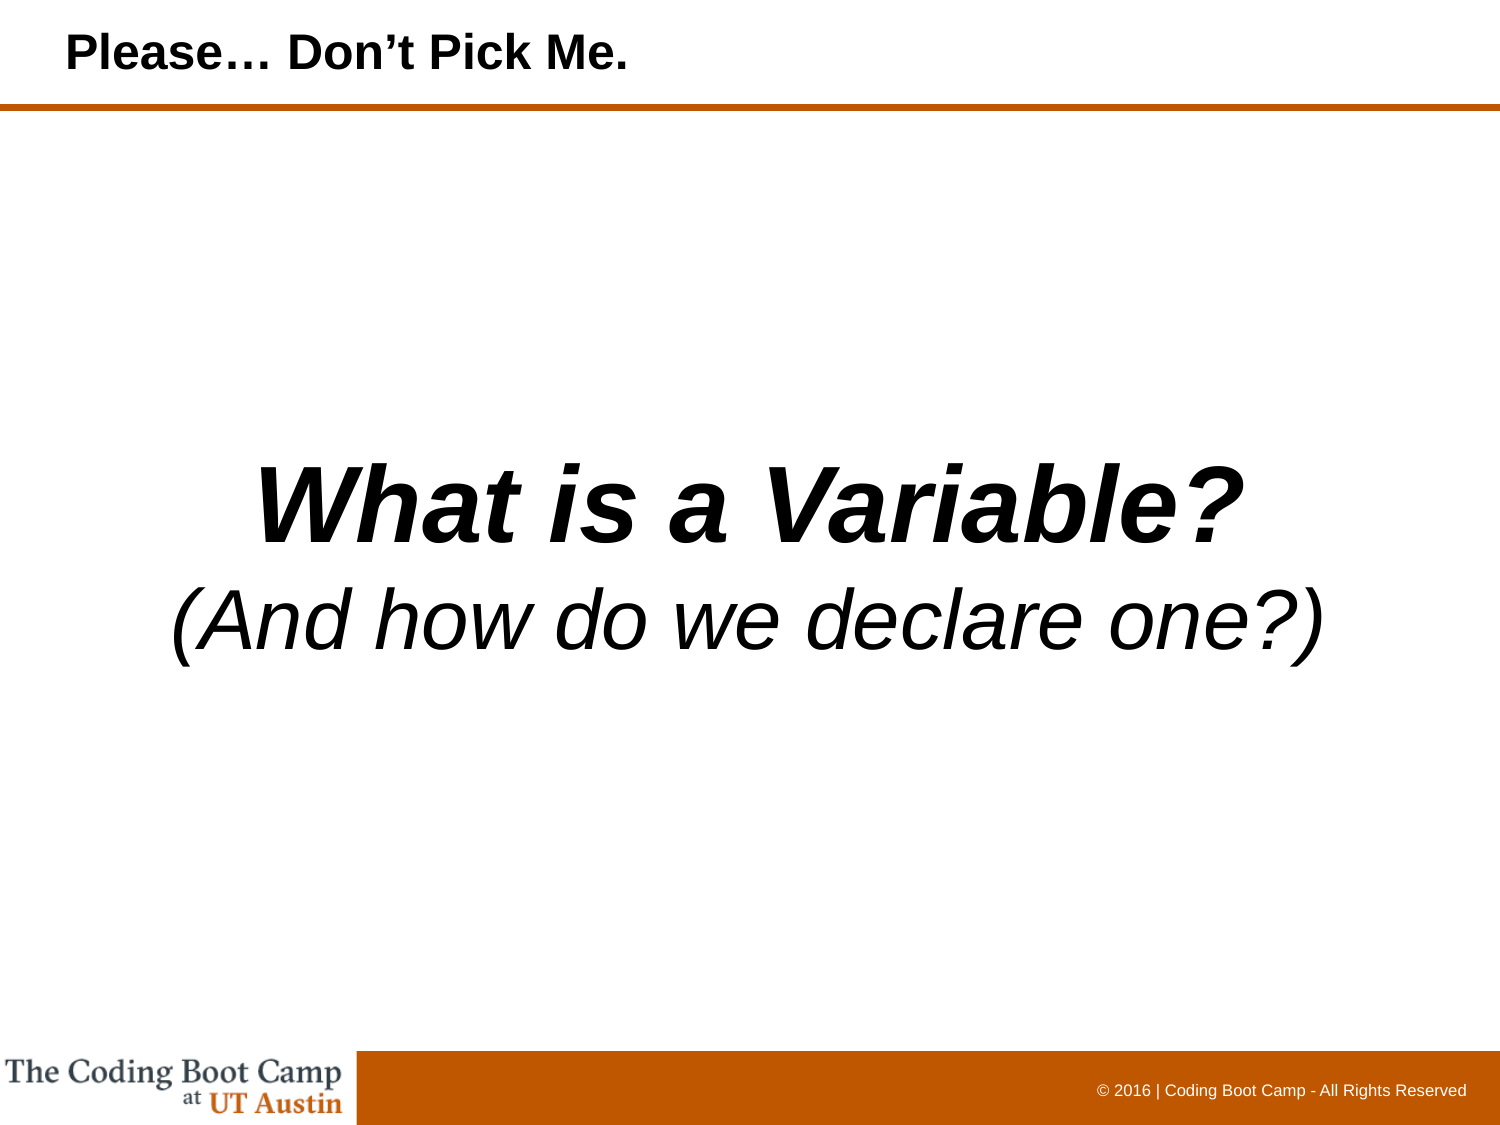

# Please… Don’t Pick Me.
What is a Variable?
(And how do we declare one?)